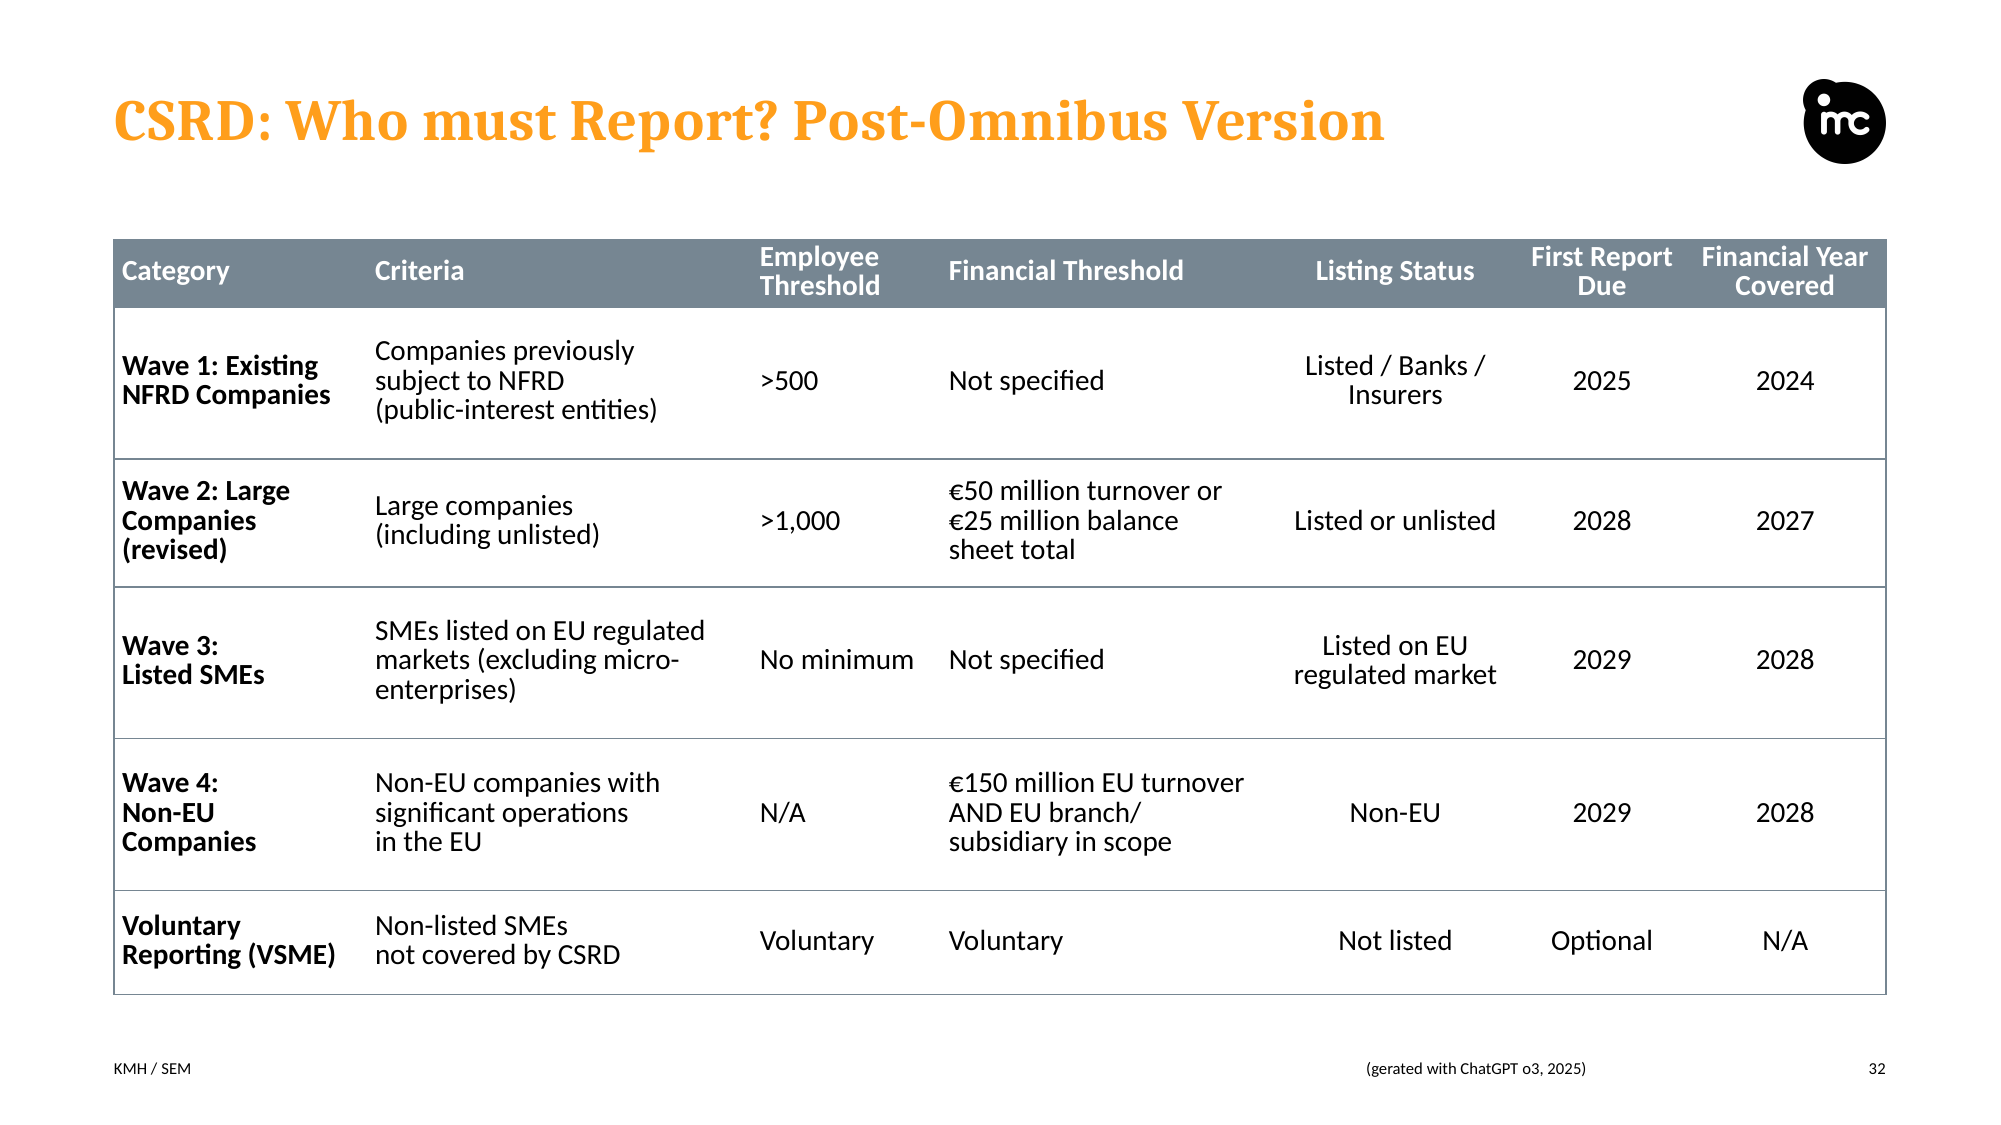

# CSRD: Who must Report? Post-Omnibus Version
| Category | Criteria | Employee Threshold | Financial Threshold | Listing Status | First Report Due | Financial Year Covered |
| --- | --- | --- | --- | --- | --- | --- |
| Wave 1: Existing NFRD Companies | Companies previously subject to NFRD (public-interest entities) | >500 | Not specified | Listed / Banks / Insurers | 2025 | 2024 |
| Wave 2: Large Companies (revised) | Large companies (including unlisted) | >1,000 | €50 million turnover or €25 million balance sheet total | Listed or unlisted | 2028 | 2027 |
| Wave 3: Listed SMEs | SMEs listed on EU regulated markets (excluding micro-enterprises) | No minimum | Not specified | Listed on EU regulated market | 2029 | 2028 |
| Wave 4: Non-EU Companies | Non-EU companies with significant operations in the EU | N/A | €150 million EU turnover AND EU branch/ subsidiary in scope | Non-EU | 2029 | 2028 |
| Voluntary Reporting (VSME) | Non-listed SMEs not covered by CSRD | Voluntary | Voluntary | Not listed | Optional | N/A |
KMH / SEM
(gerated with ChatGPT o3, 2025)
32